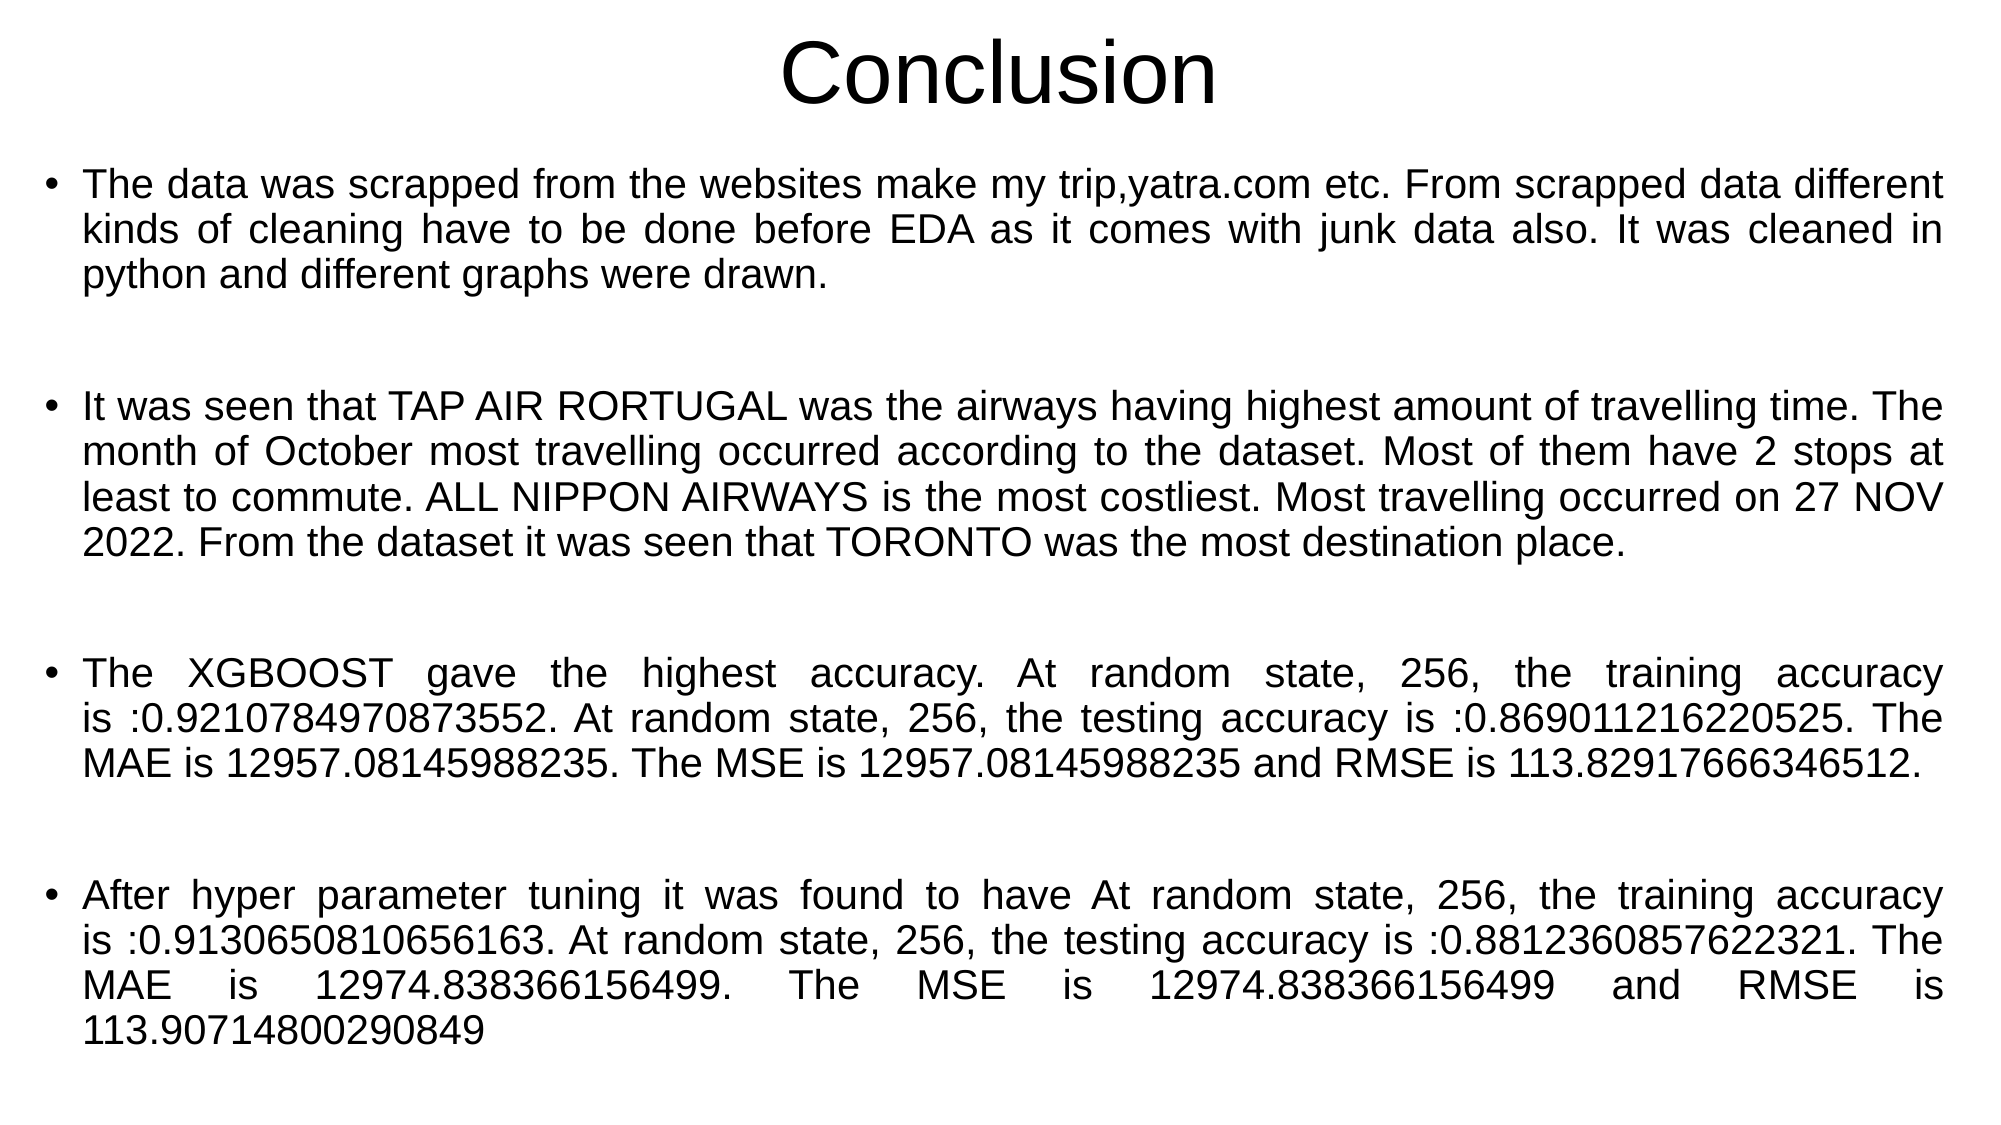

# Conclusion
The data was scrapped from the websites make my trip,yatra.com etc. From scrapped data different kinds of cleaning have to be done before EDA as it comes with junk data also. It was cleaned in python and different graphs were drawn.

It was seen that TAP AIR RORTUGAL was the airways having highest amount of travelling time. The month of October most travelling occurred according to the dataset. Most of them have 2 stops at least to commute. ALL NIPPON AIRWAYS is the most costliest. Most travelling occurred on 27 NOV 2022. From the dataset it was seen that TORONTO was the most destination place.

The XGBOOST gave the highest accuracy. At random state, 256, the training accuracy is :0.9210784970873552. At random state, 256, the testing accuracy is :0.869011216220525. The MAE is 12957.08145988235. The MSE is 12957.08145988235 and RMSE is 113.82917666346512.

After hyper parameter tuning it was found to have At random state, 256, the training accuracy is :0.9130650810656163. At random state, 256, the testing accuracy is :0.8812360857622321. The MAE is 12974.838366156499. The MSE is 12974.838366156499 and RMSE is 113.90714800290849